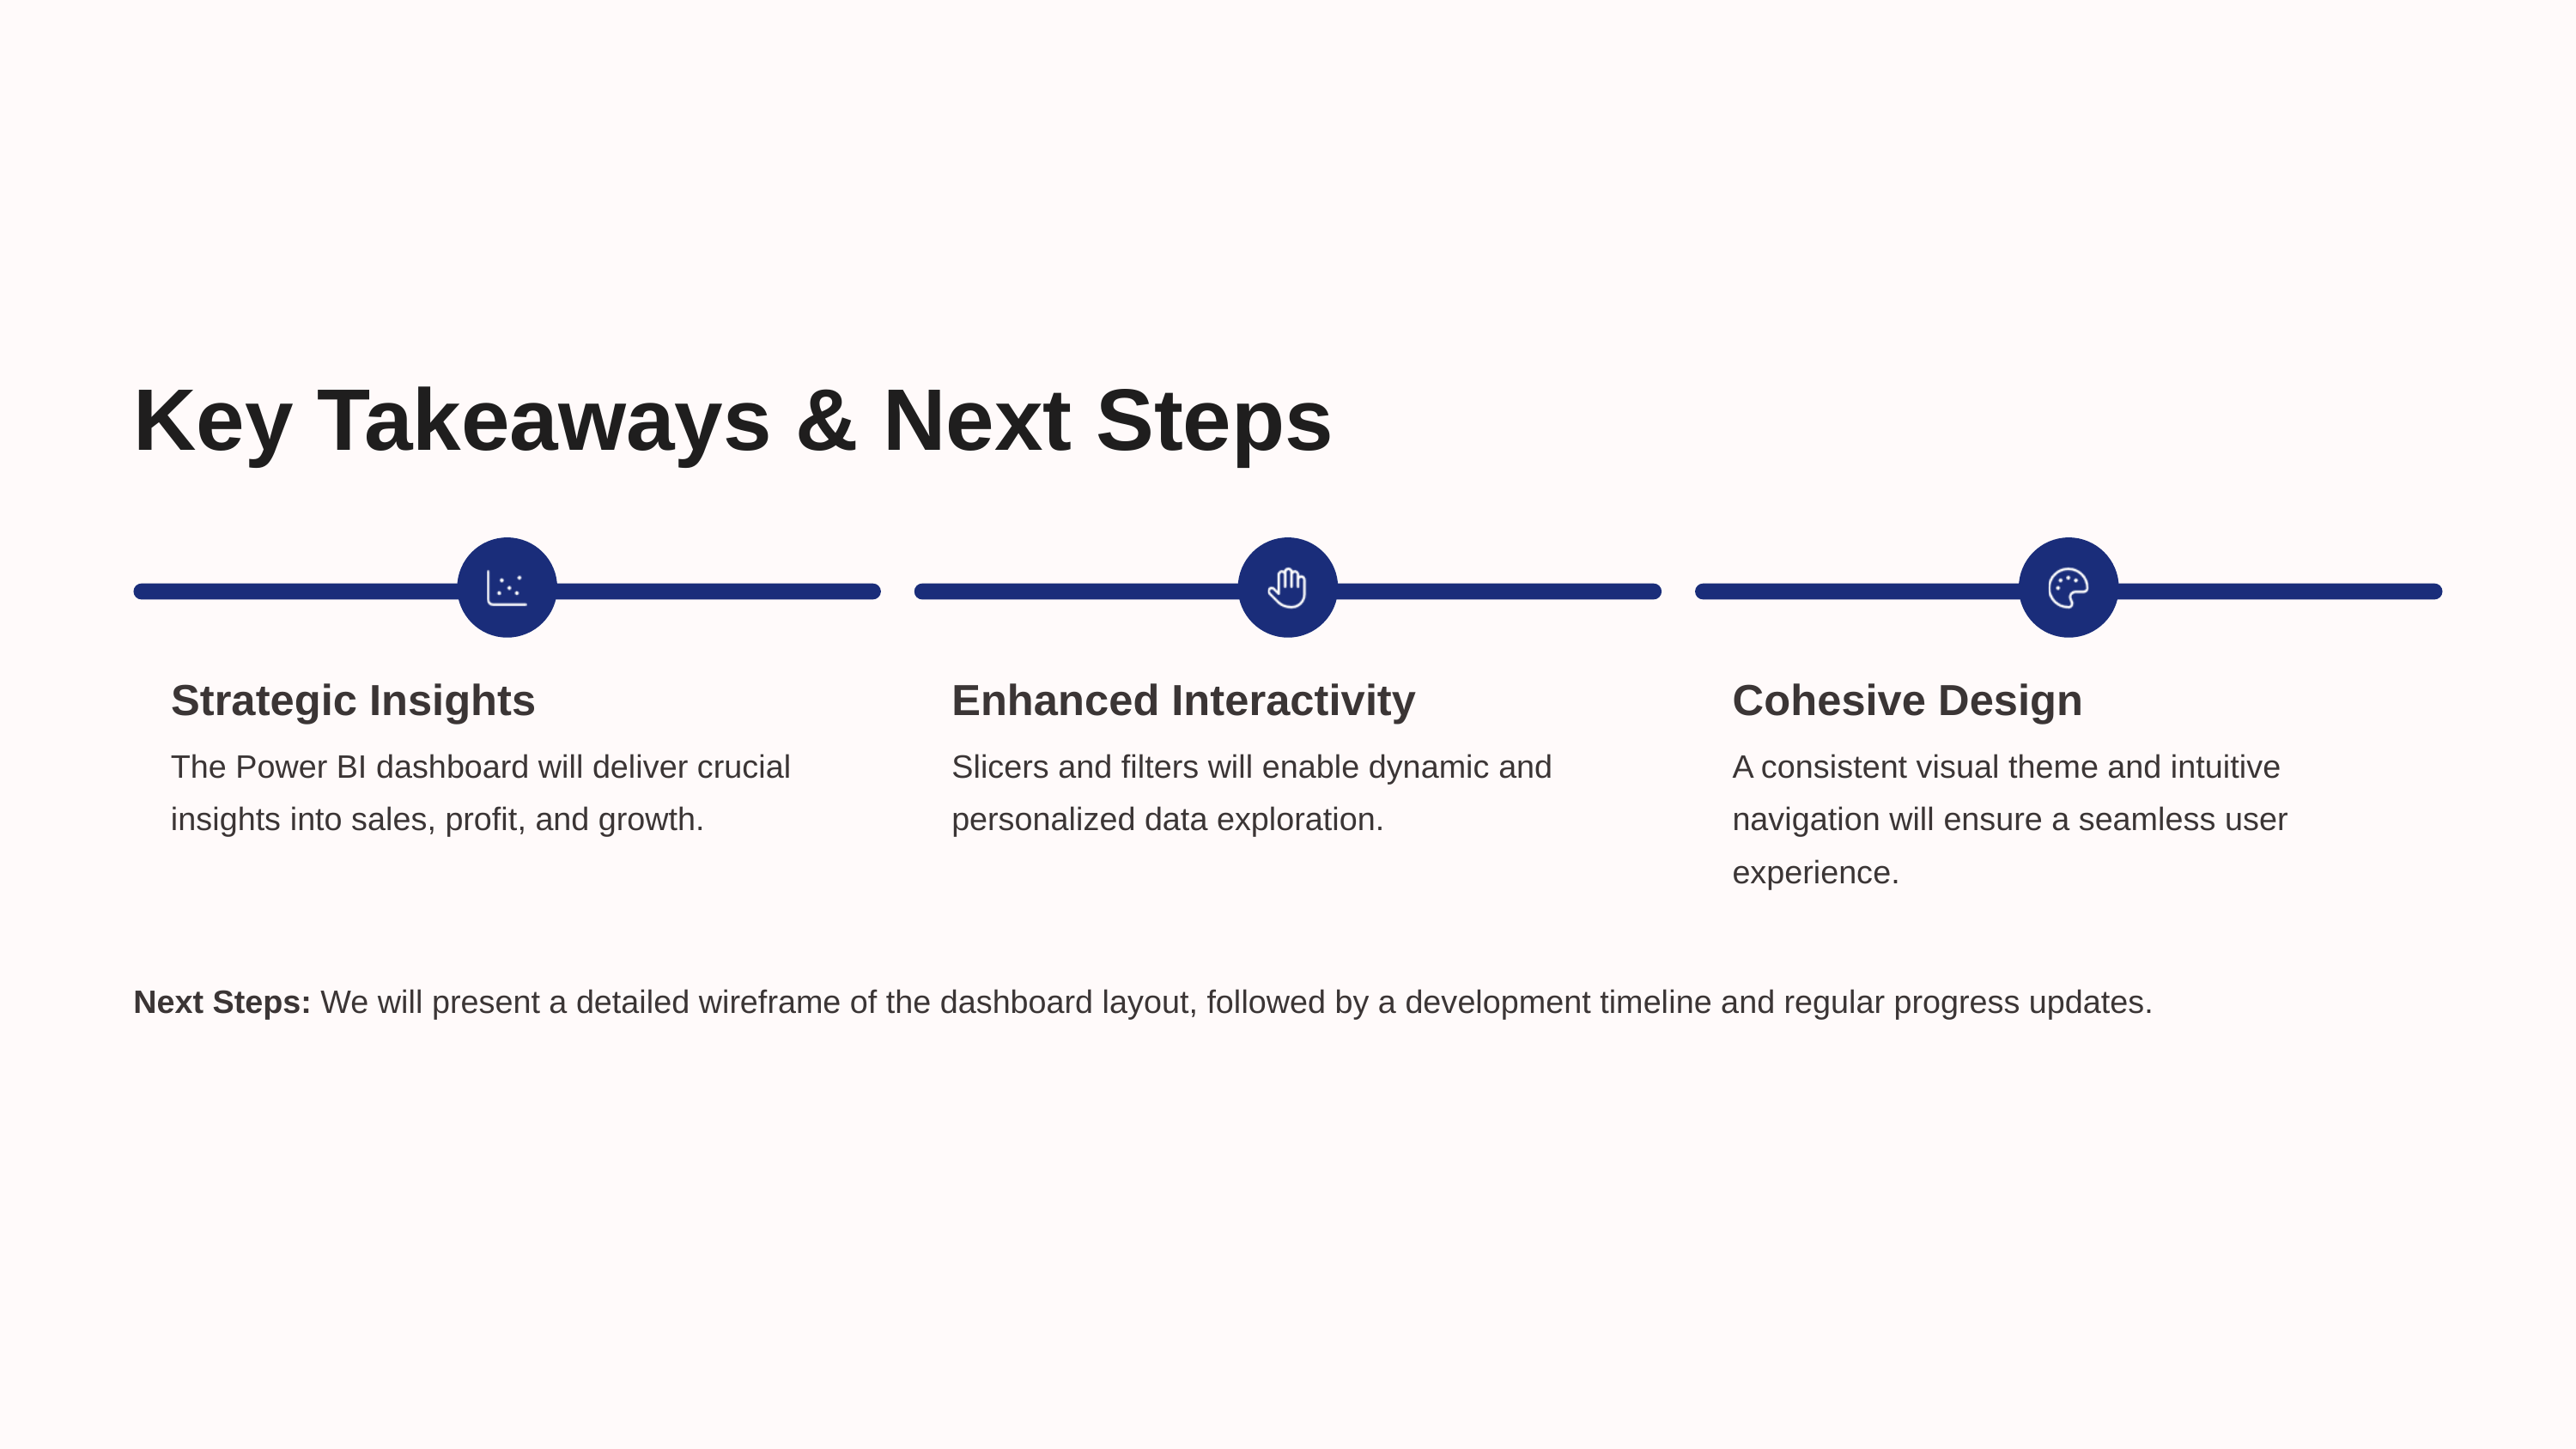

Key Takeaways & Next Steps

Strategic Insights
Enhanced Interactivity
Cohesive Design
The Power BI dashboard will deliver crucial insights into sales, profit, and growth.
Slicers and filters will enable dynamic and personalized data exploration.
A consistent visual theme and intuitive navigation will ensure a seamless user experience.
Next Steps: We will present a detailed wireframe of the dashboard layout, followed by a development timeline and regular progress updates.